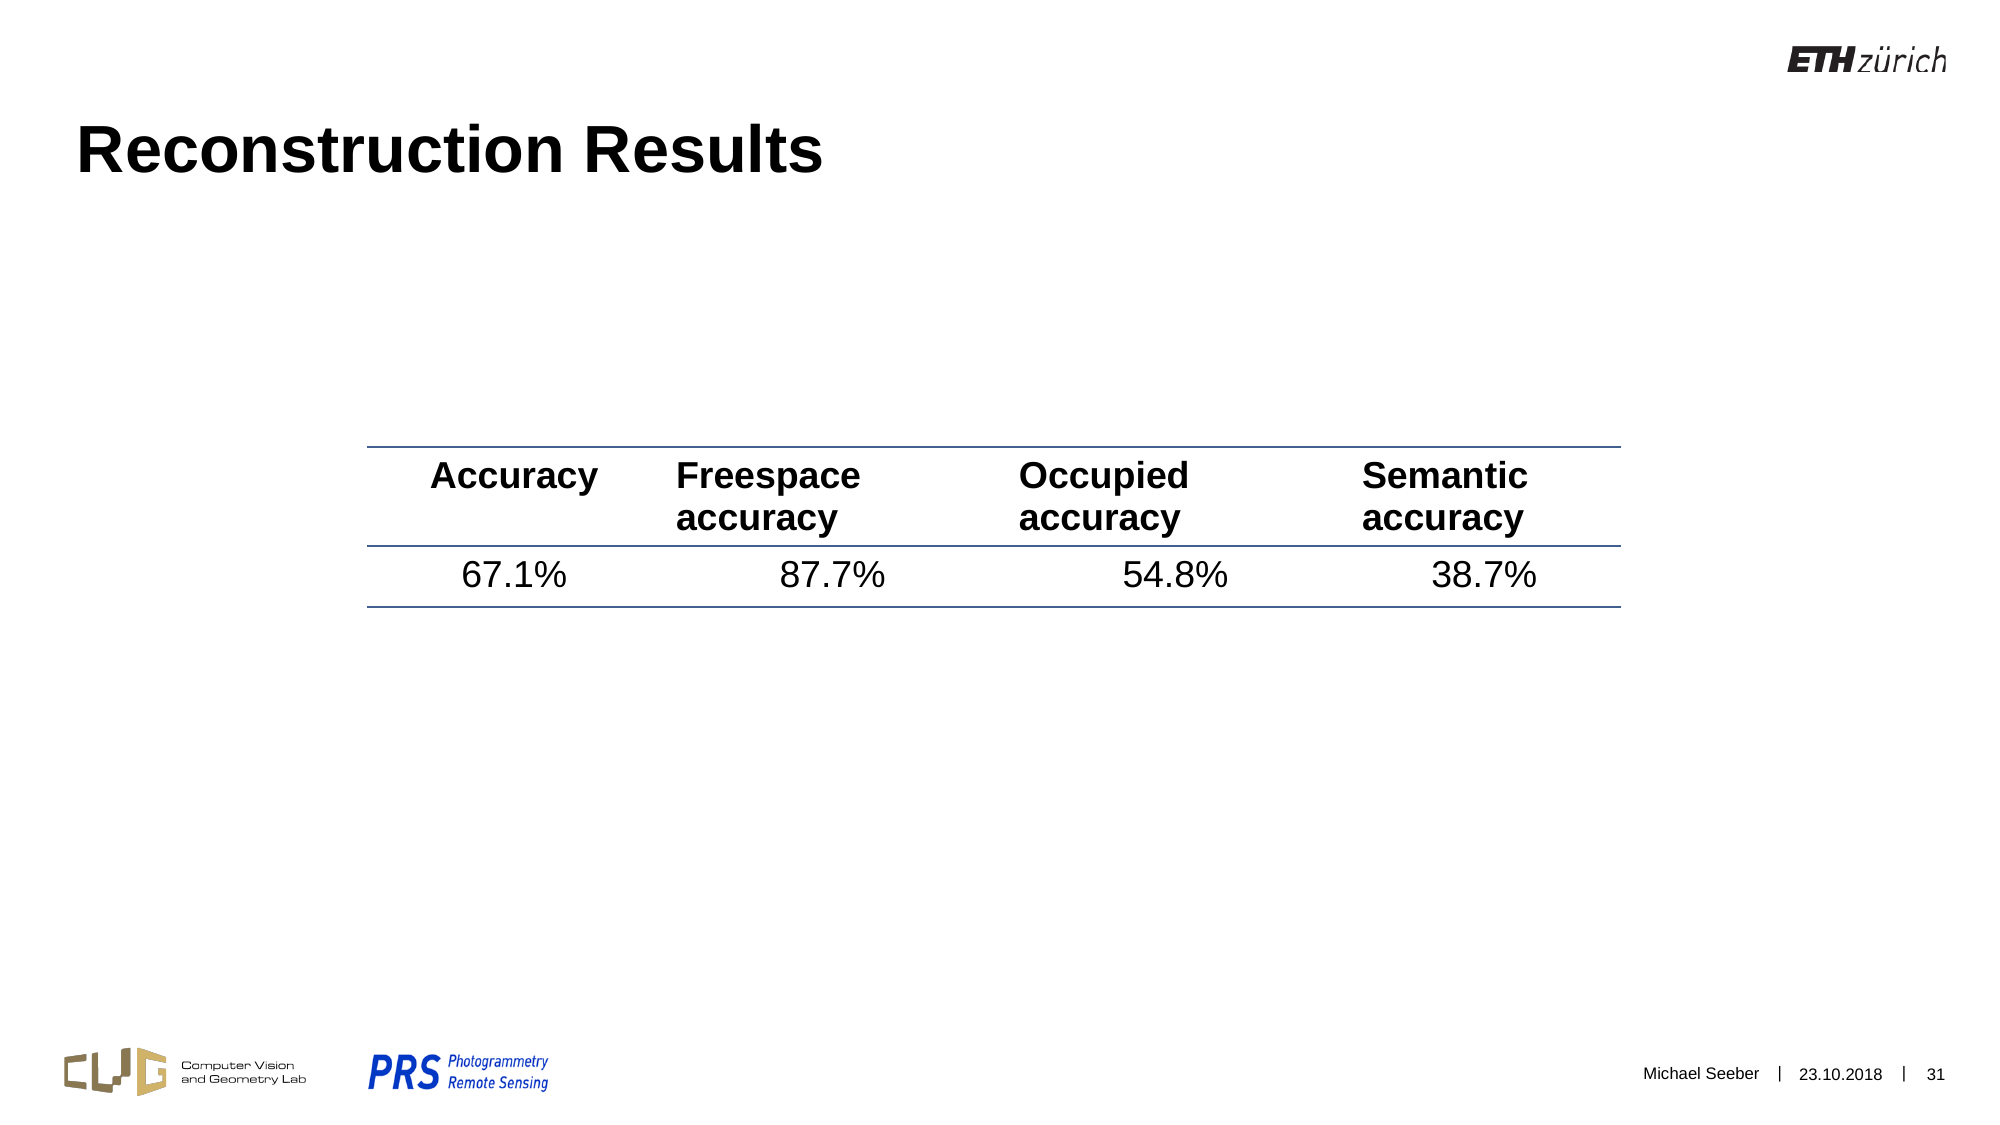

# Reconstruction Results
| Accuracy | Freespace accuracy | Occupied accuracy | Semantic accuracy |
| --- | --- | --- | --- |
| 67.1% | 87.7% | 54.8% | 38.7% |
Michael Seeber
23.10.2018
31